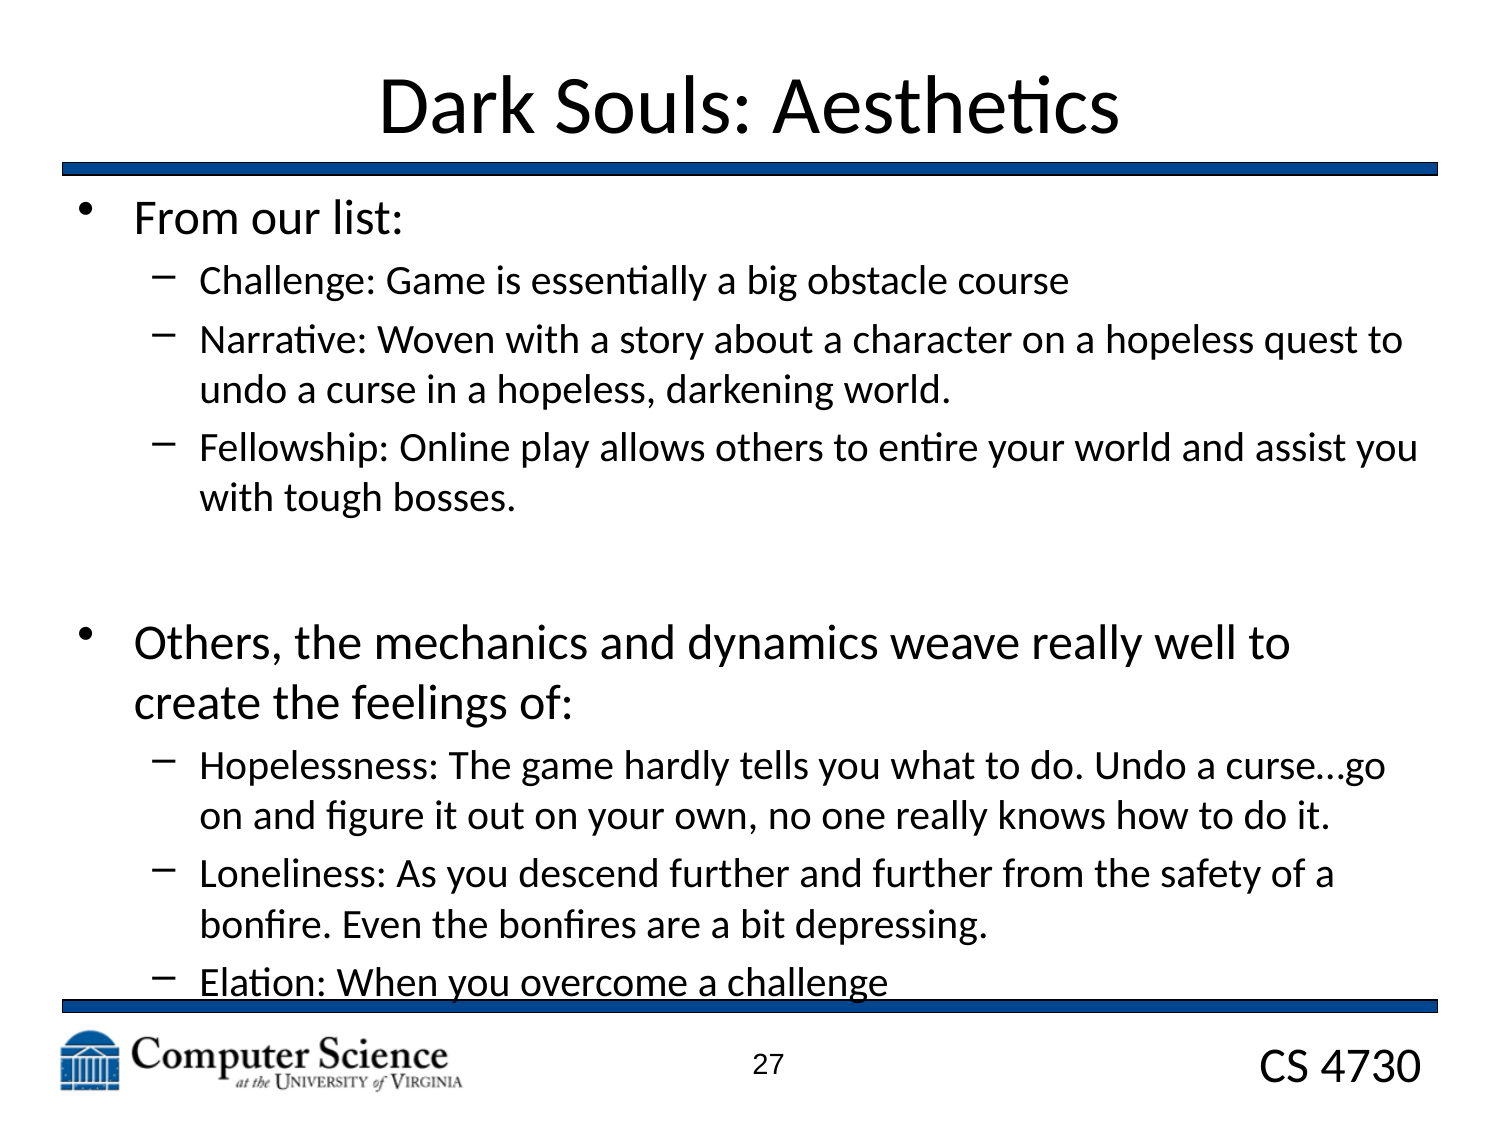

# Dark Souls: Aesthetics
From our list:
Challenge: Game is essentially a big obstacle course
Narrative: Woven with a story about a character on a hopeless quest to undo a curse in a hopeless, darkening world.
Fellowship: Online play allows others to entire your world and assist you with tough bosses.

Others, the mechanics and dynamics weave really well to create the feelings of:
Hopelessness: The game hardly tells you what to do. Undo a curse…go on and figure it out on your own, no one really knows how to do it.
Loneliness: As you descend further and further from the safety of a bonfire. Even the bonfires are a bit depressing.
Elation: When you overcome a challenge
27